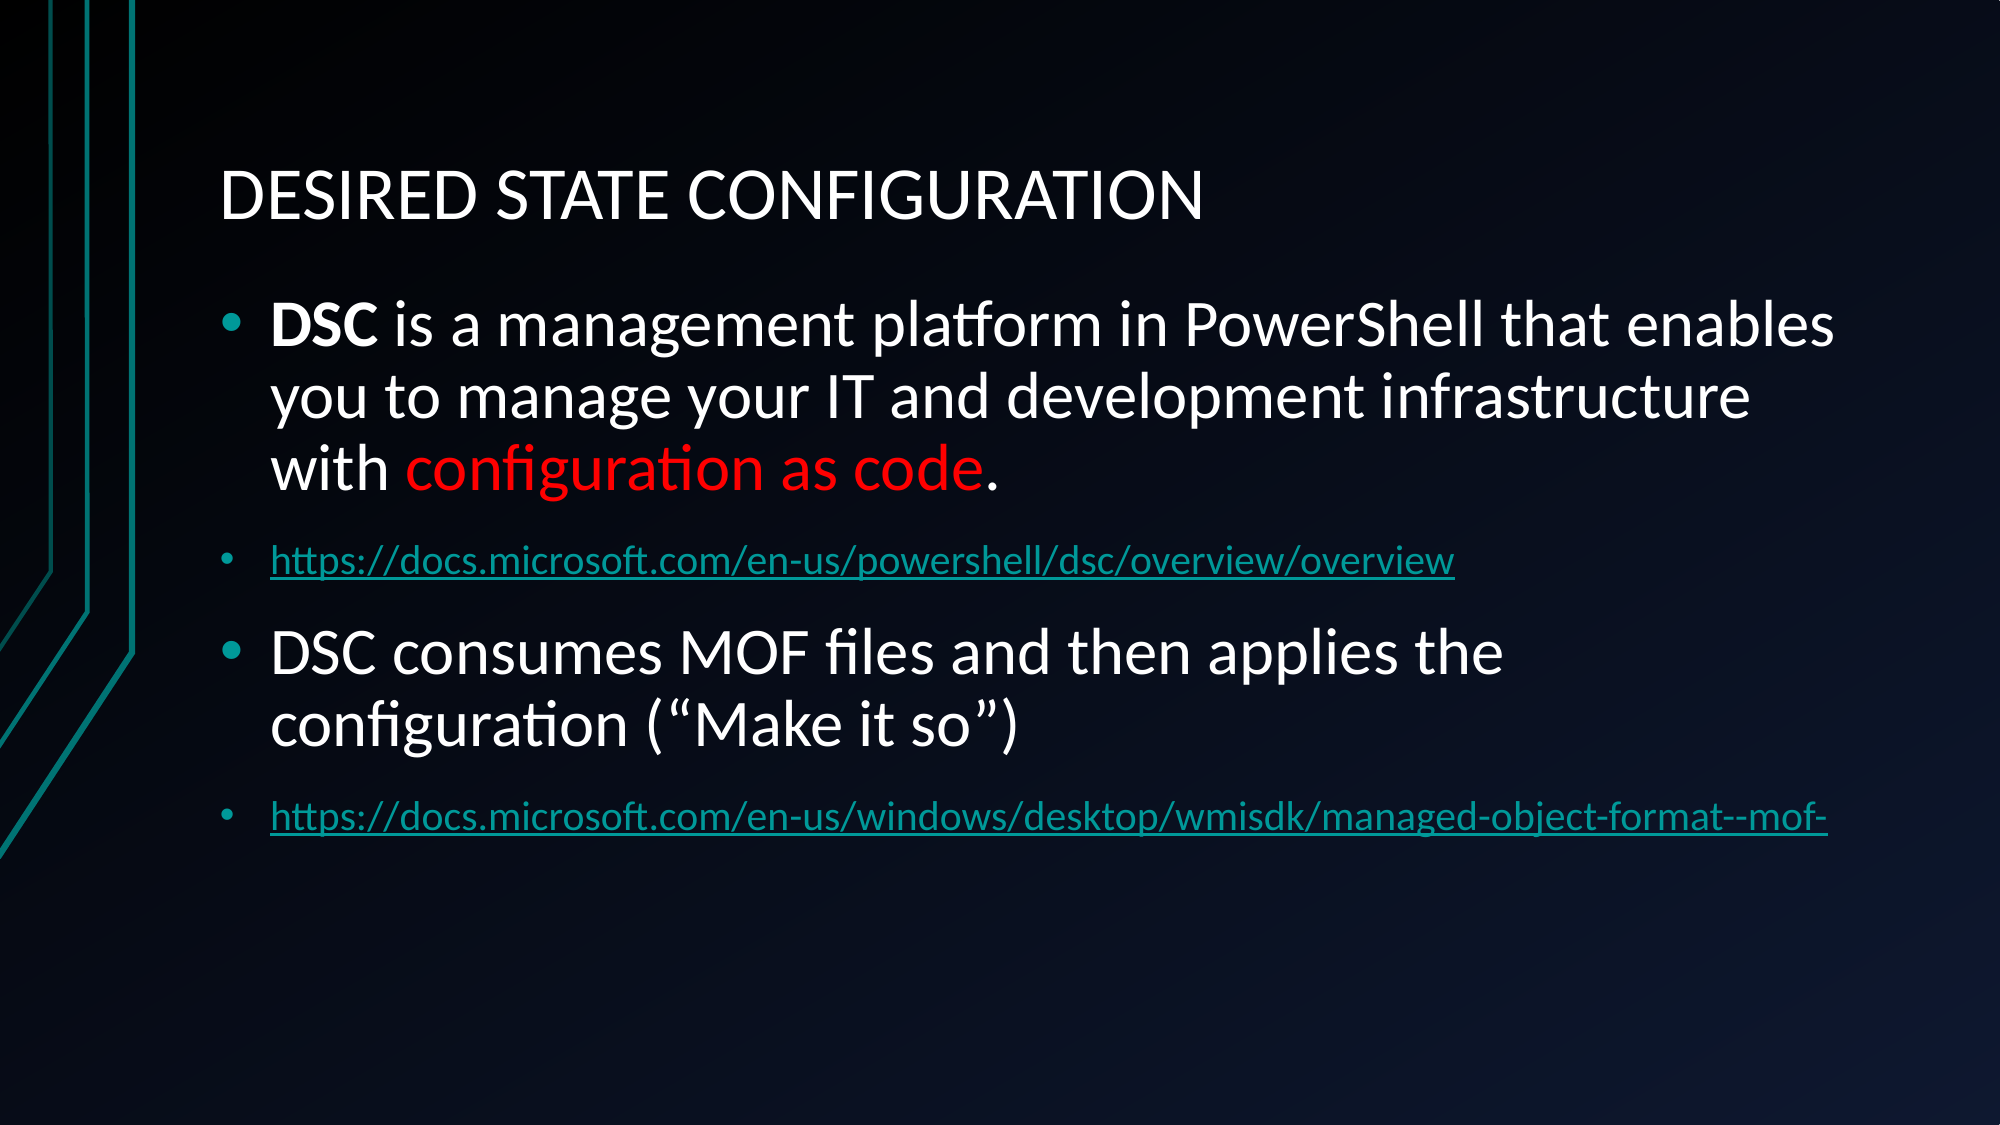

# DESIRED STATE CONFIGURATION
DSC is a management platform in PowerShell that enables you to manage your IT and development infrastructure with configuration as code.
https://docs.microsoft.com/en-us/powershell/dsc/overview/overview
DSC consumes MOF files and then applies the configuration (“Make it so”)
https://docs.microsoft.com/en-us/windows/desktop/wmisdk/managed-object-format--mof-